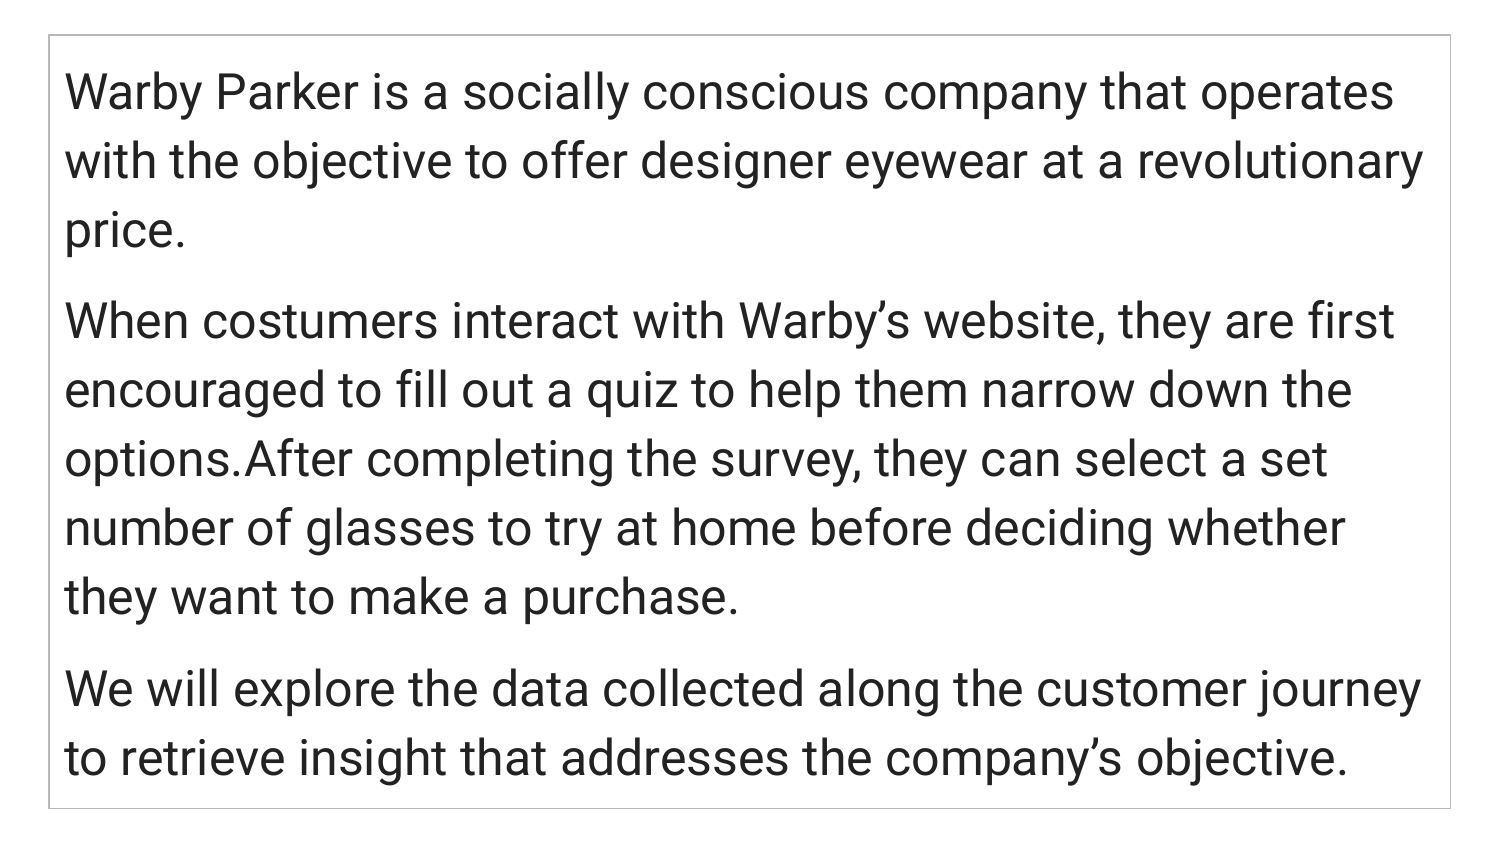

Warby Parker is a socially conscious company that operates with the objective to offer designer eyewear at a revolutionary price.
When costumers interact with Warby’s website, they are first encouraged to fill out a quiz to help them narrow down the options.After completing the survey, they can select a set number of glasses to try at home before deciding whether they want to make a purchase.
We will explore the data collected along the customer journey to retrieve insight that addresses the company’s objective.